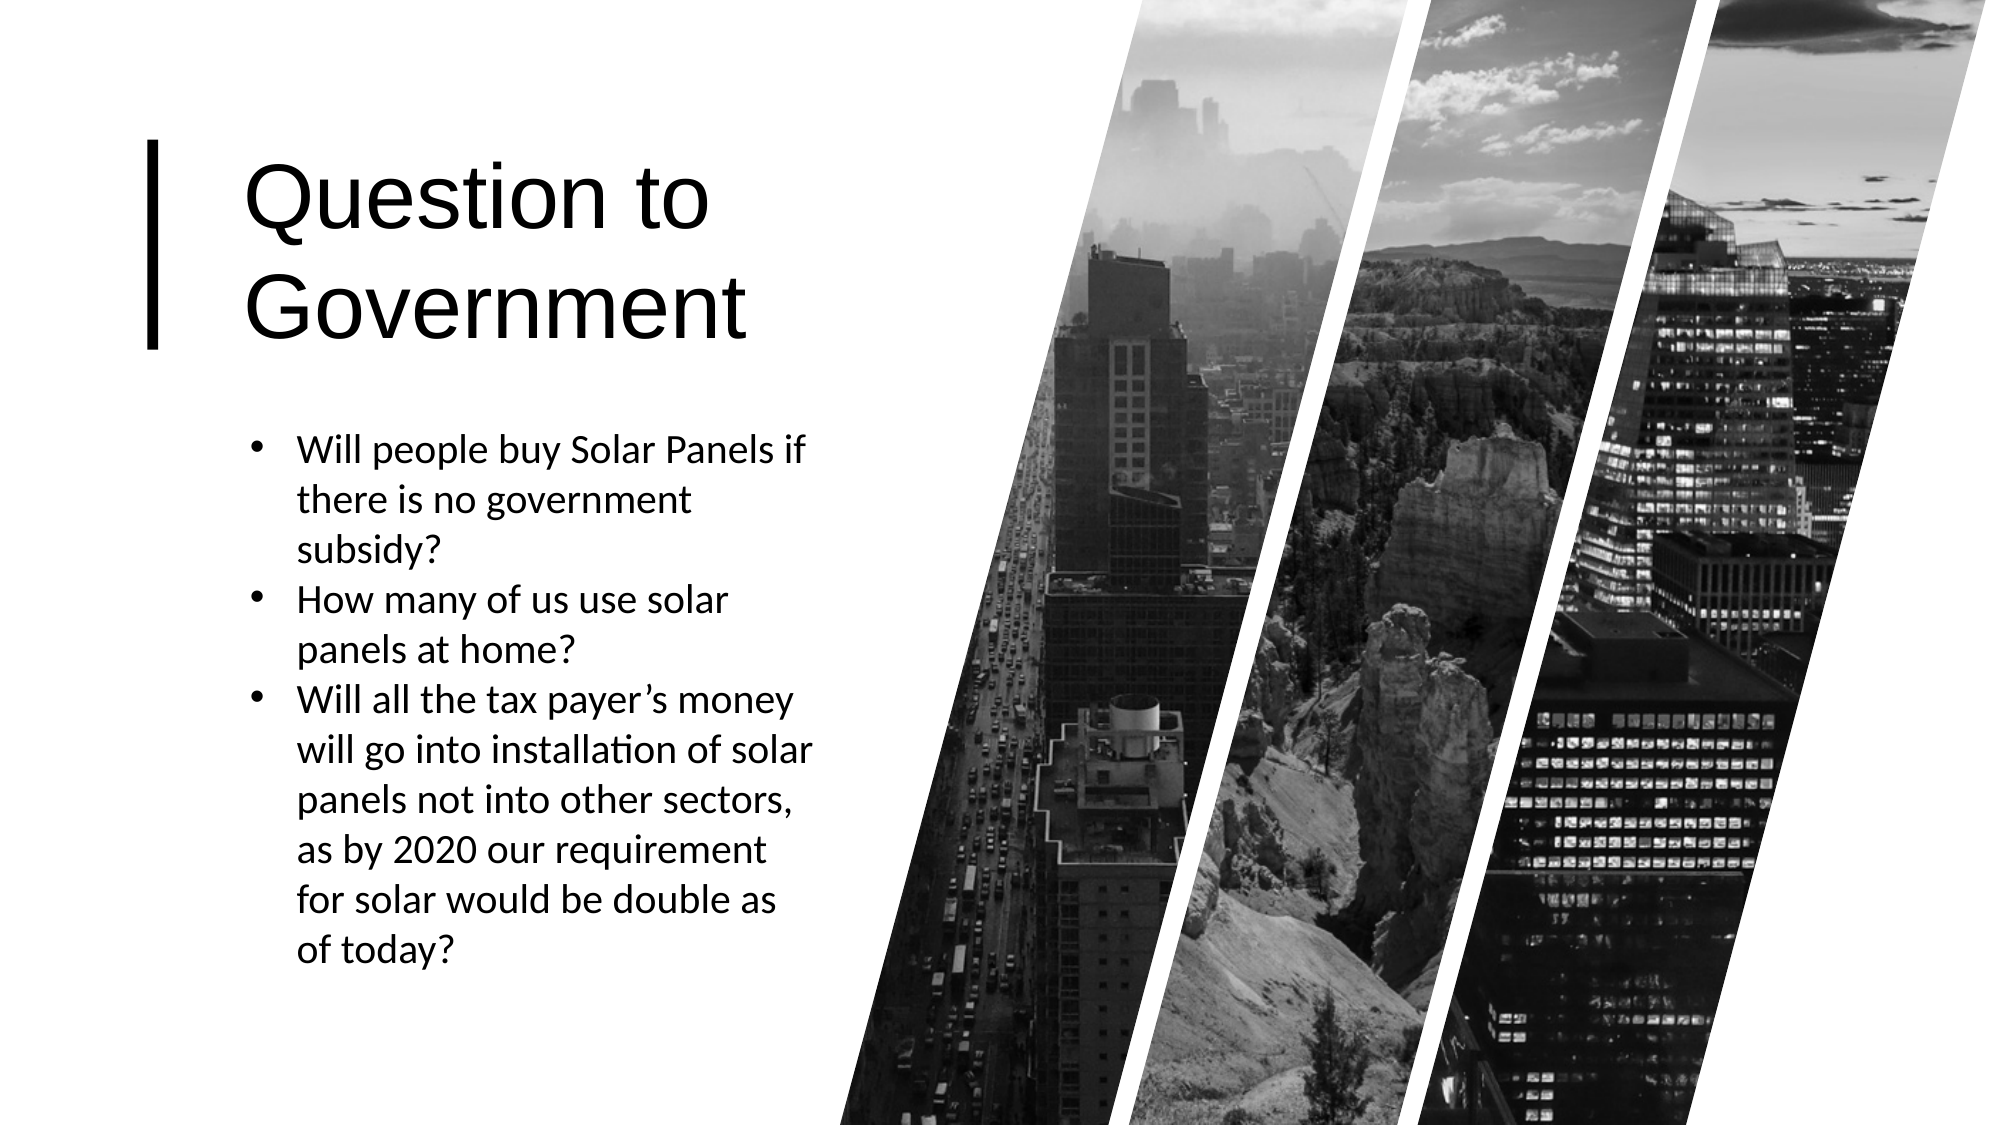

Question to
Government

Will people buy Solar Panels if there is no government subsidy?
How many of us use solar panels at home?
Will all the tax payer’s money will go into installation of solar panels not into other sectors, as by 2020 our requirement for solar would be double as of today?